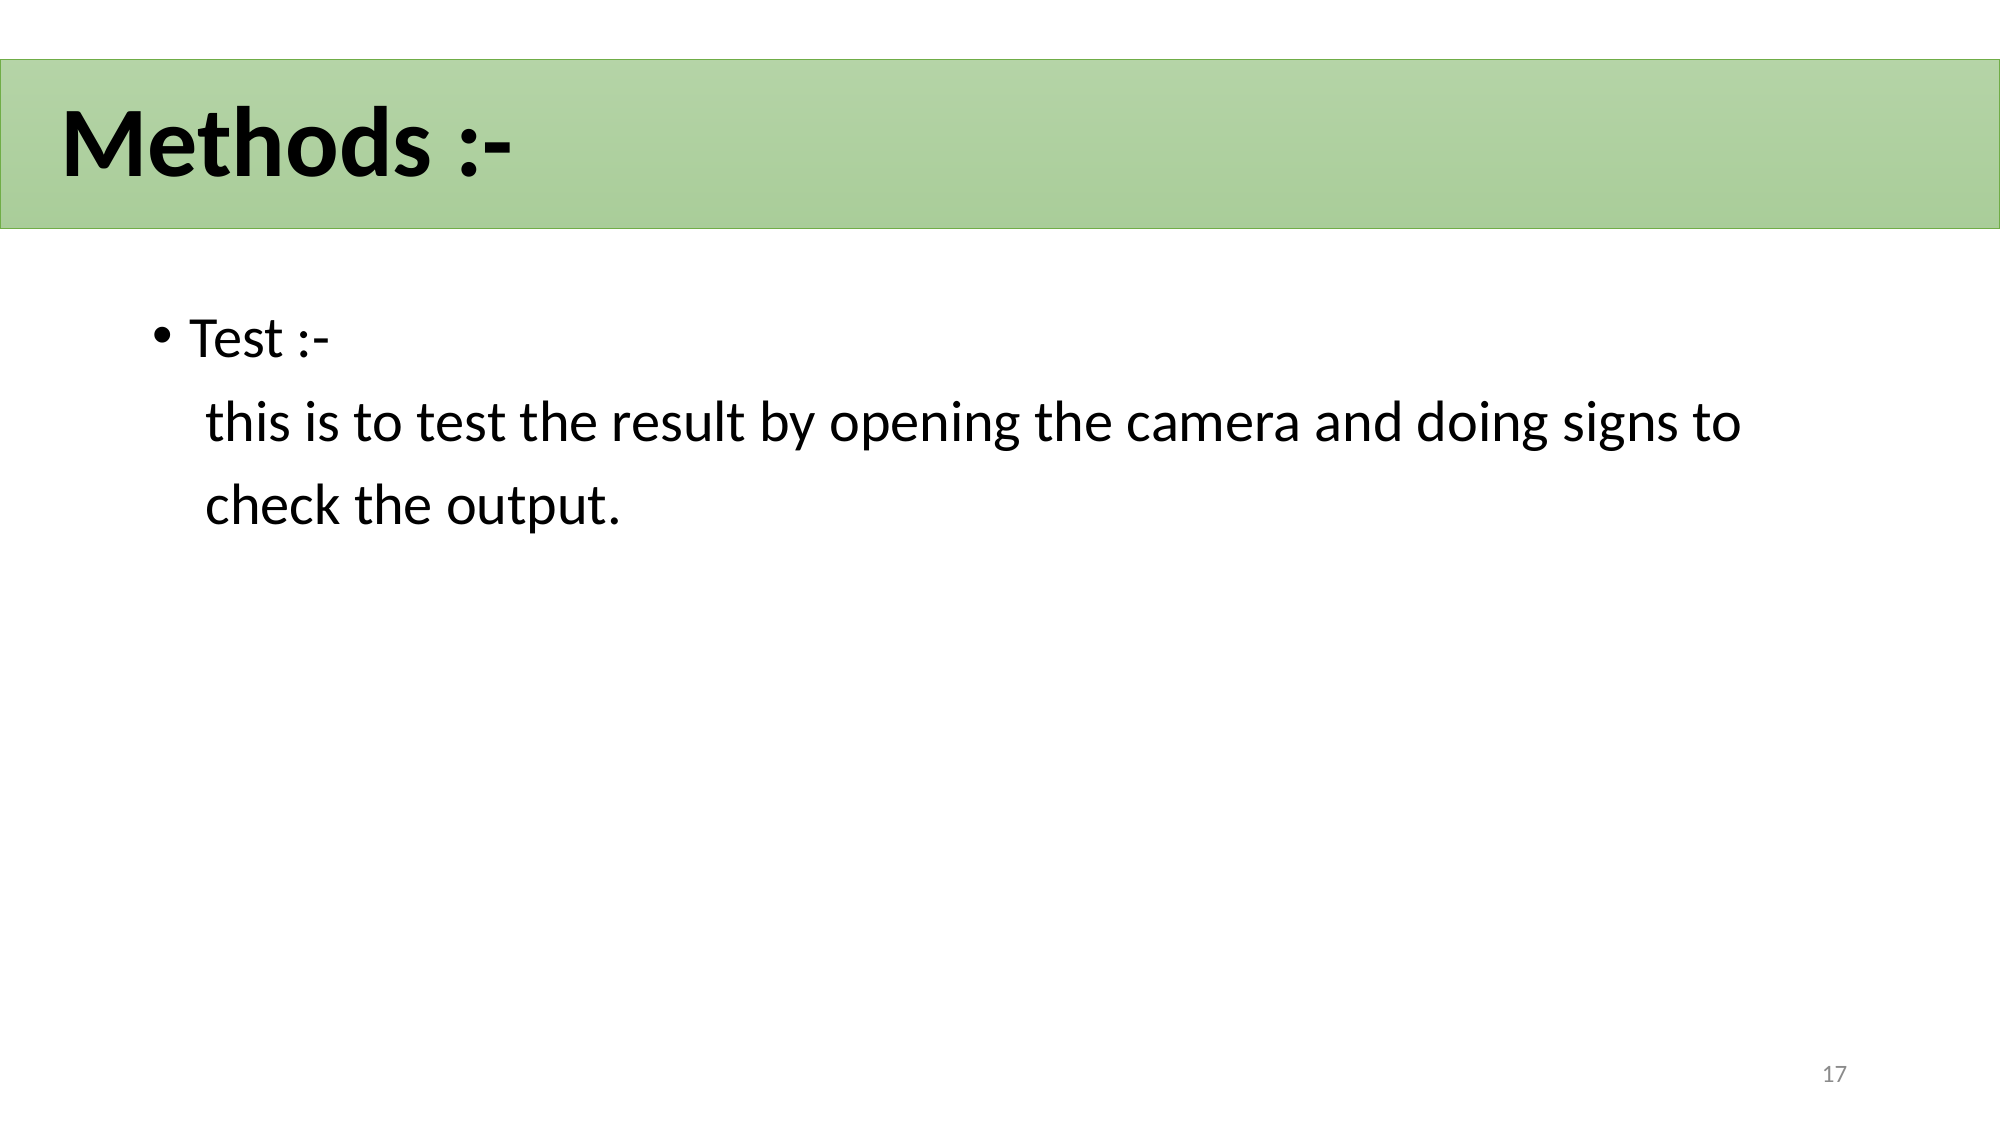

# Methods :-
Test :-
    this is to test the result by opening the camera and doing signs to
    check the output.

17